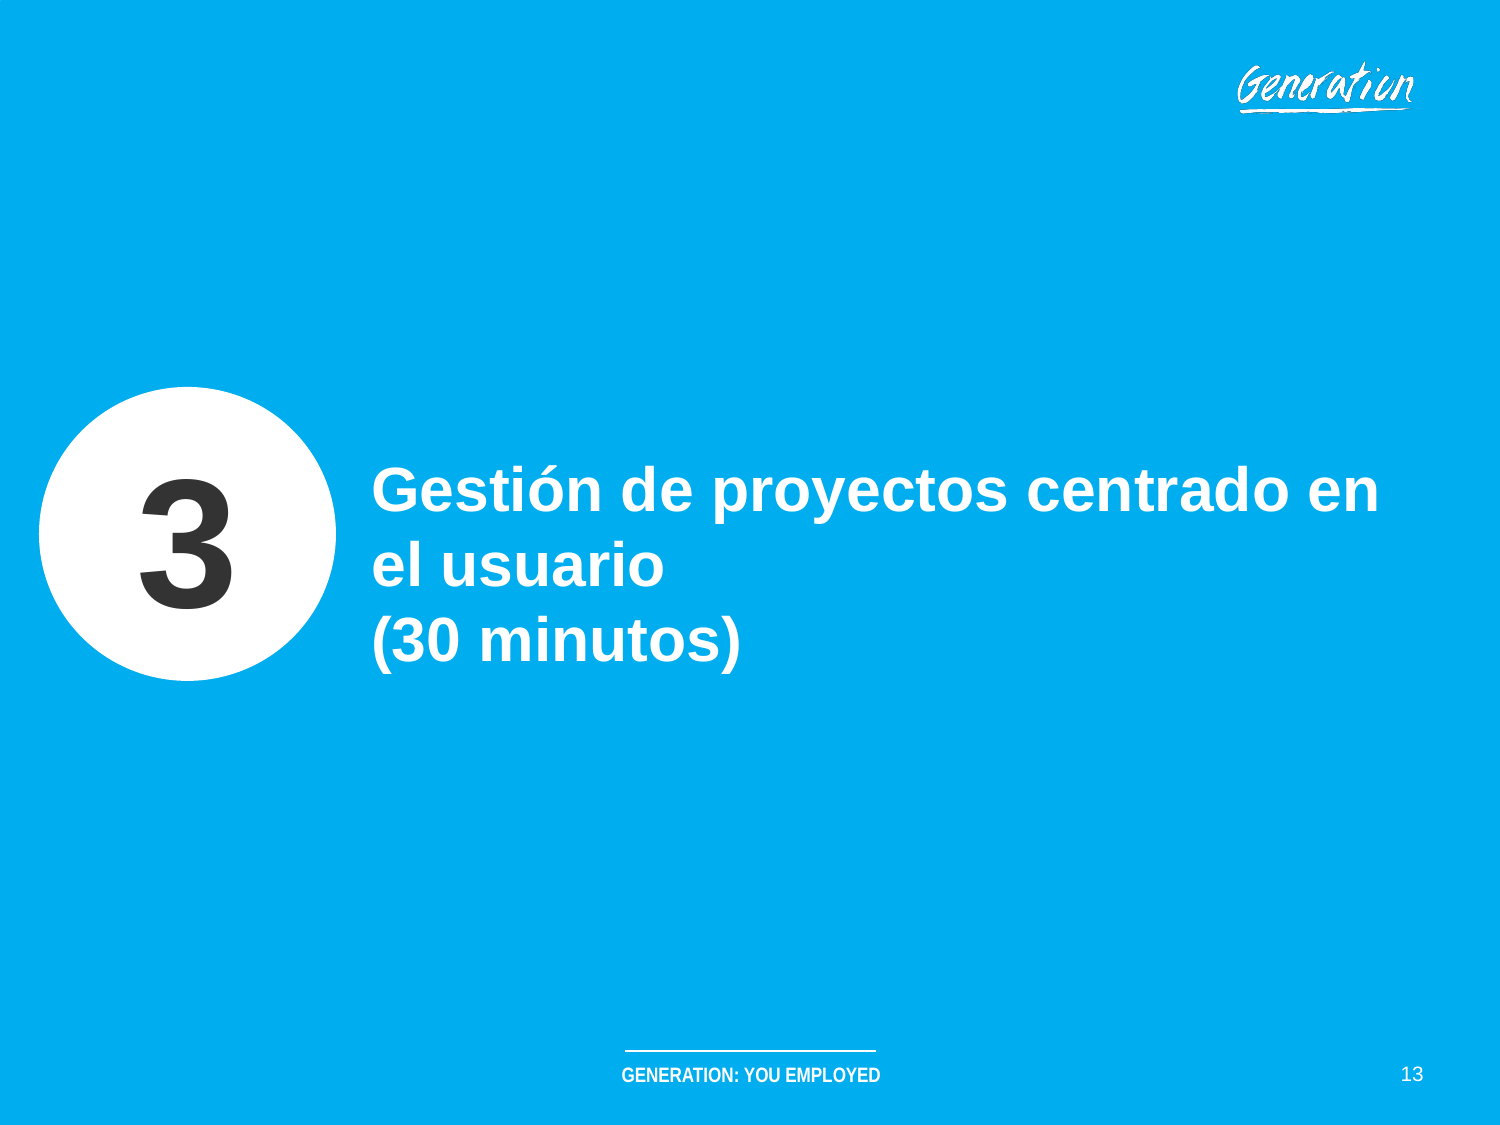

3
# Gestión de proyectos centrado en el usuario (30 minutos)